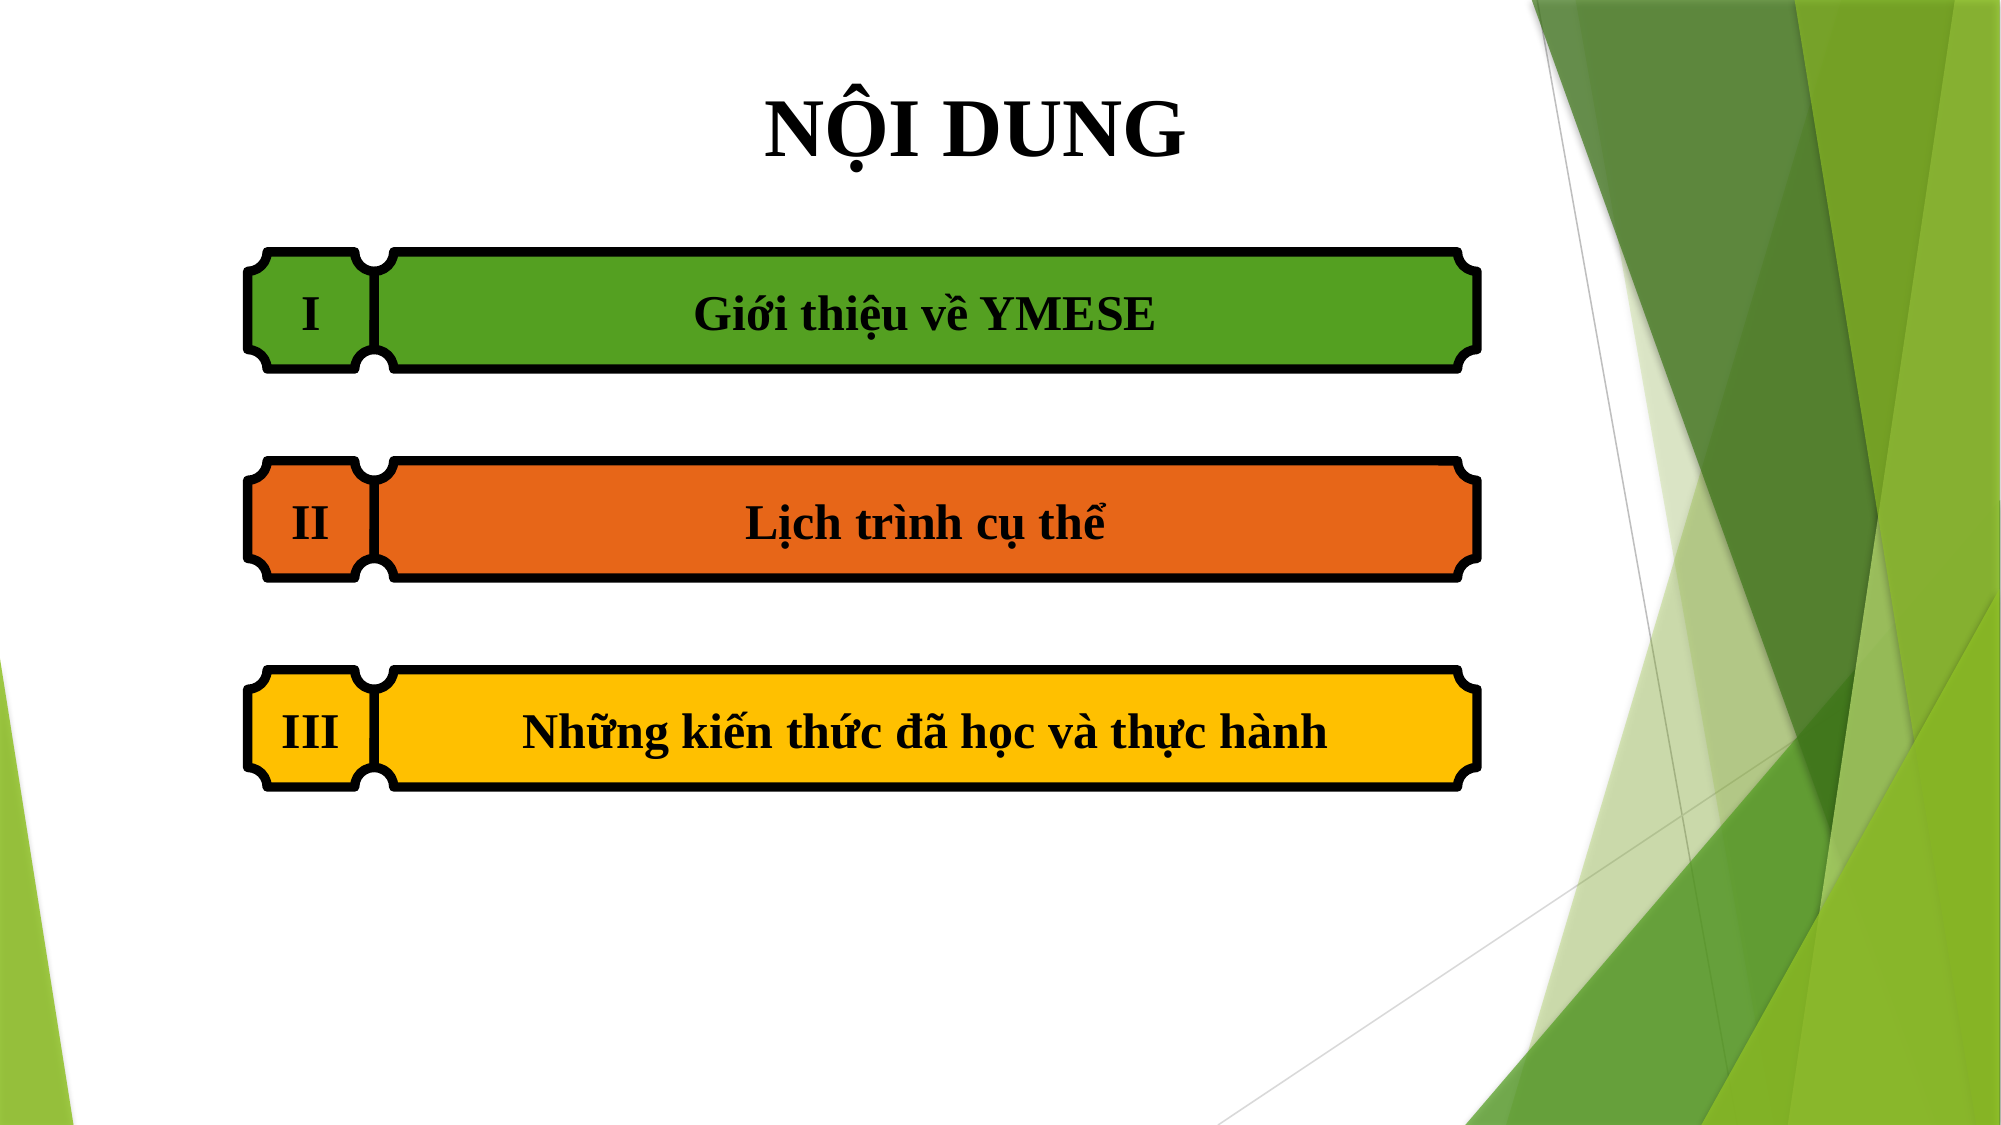

# NỘI DUNG
I
Giới thiệu về YMESE
II
Lịch trình cụ thể
III
Những kiến thức đã học và thực hành